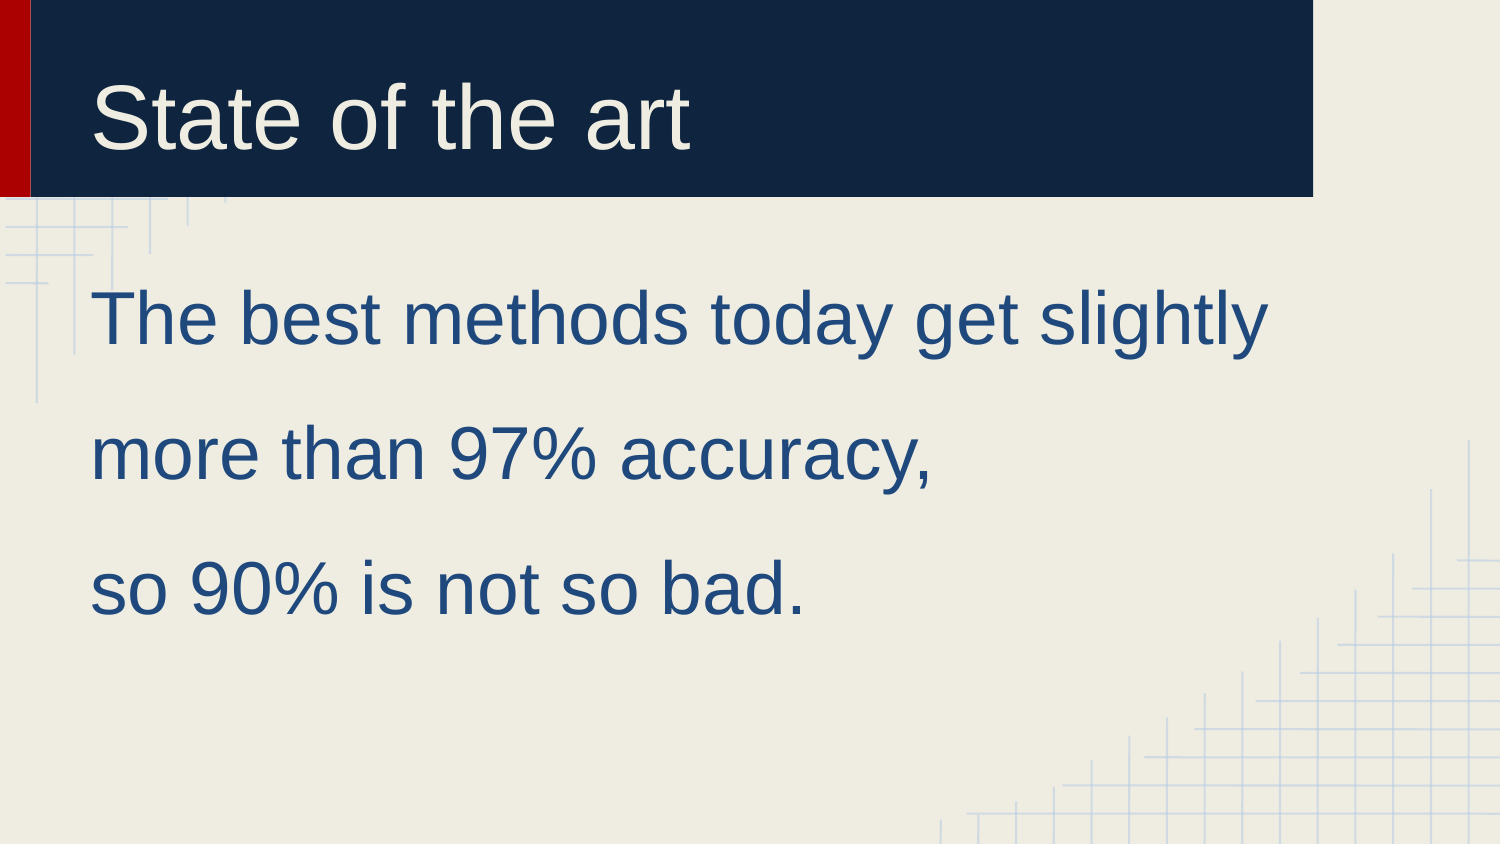

# State of the art
The best methods today get slightly more than 97% accuracy,
so 90% is not so bad.